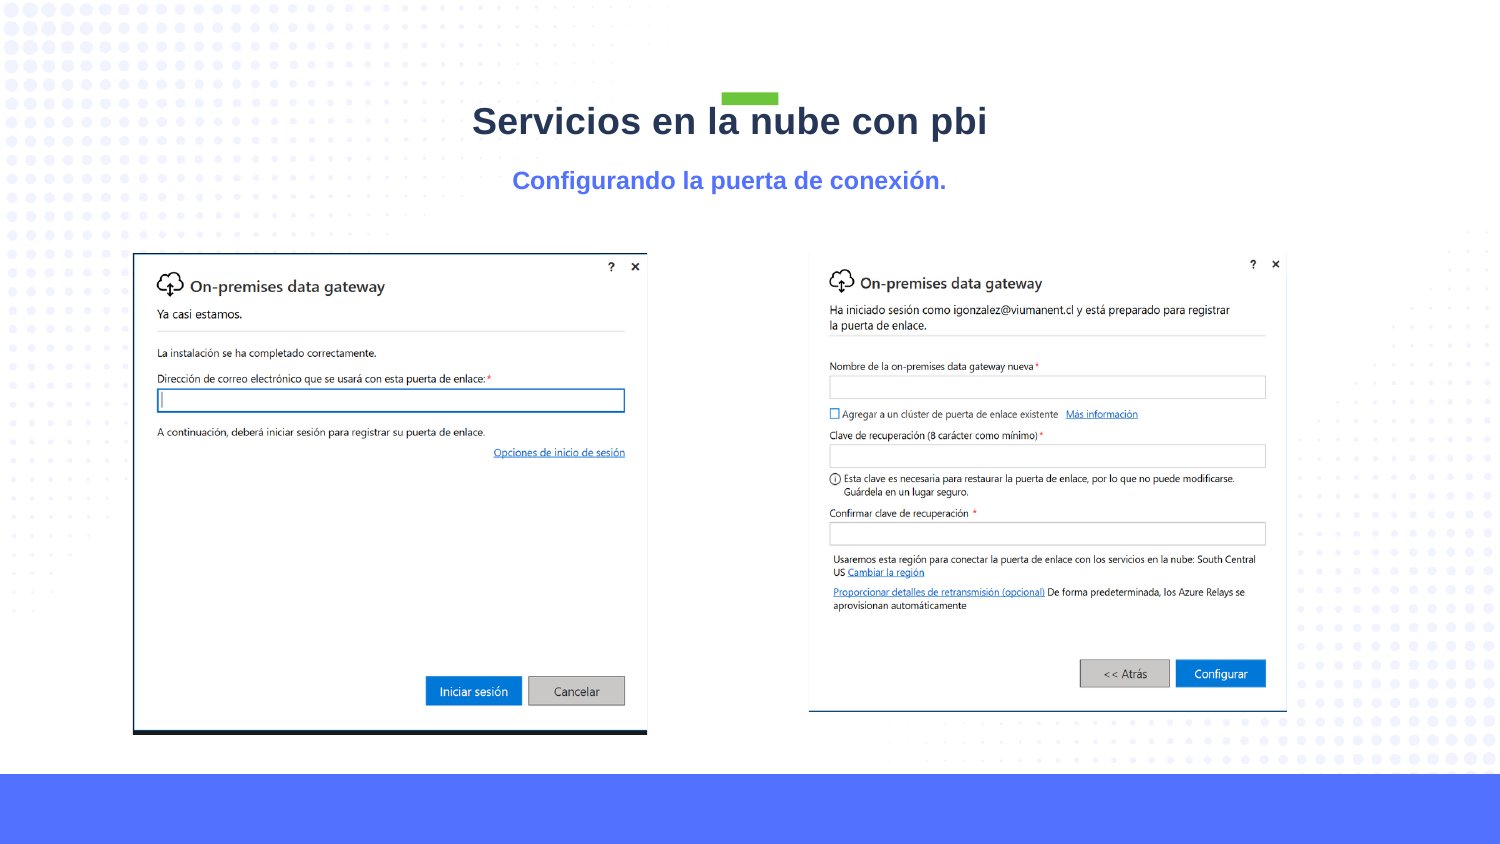

Servicios en la nube con pbi
Configurando la puerta de conexión.

Fuente: https://learn.microsoft.com/es-es/power-bi/connect-data/service-gateway-deployment-guidance